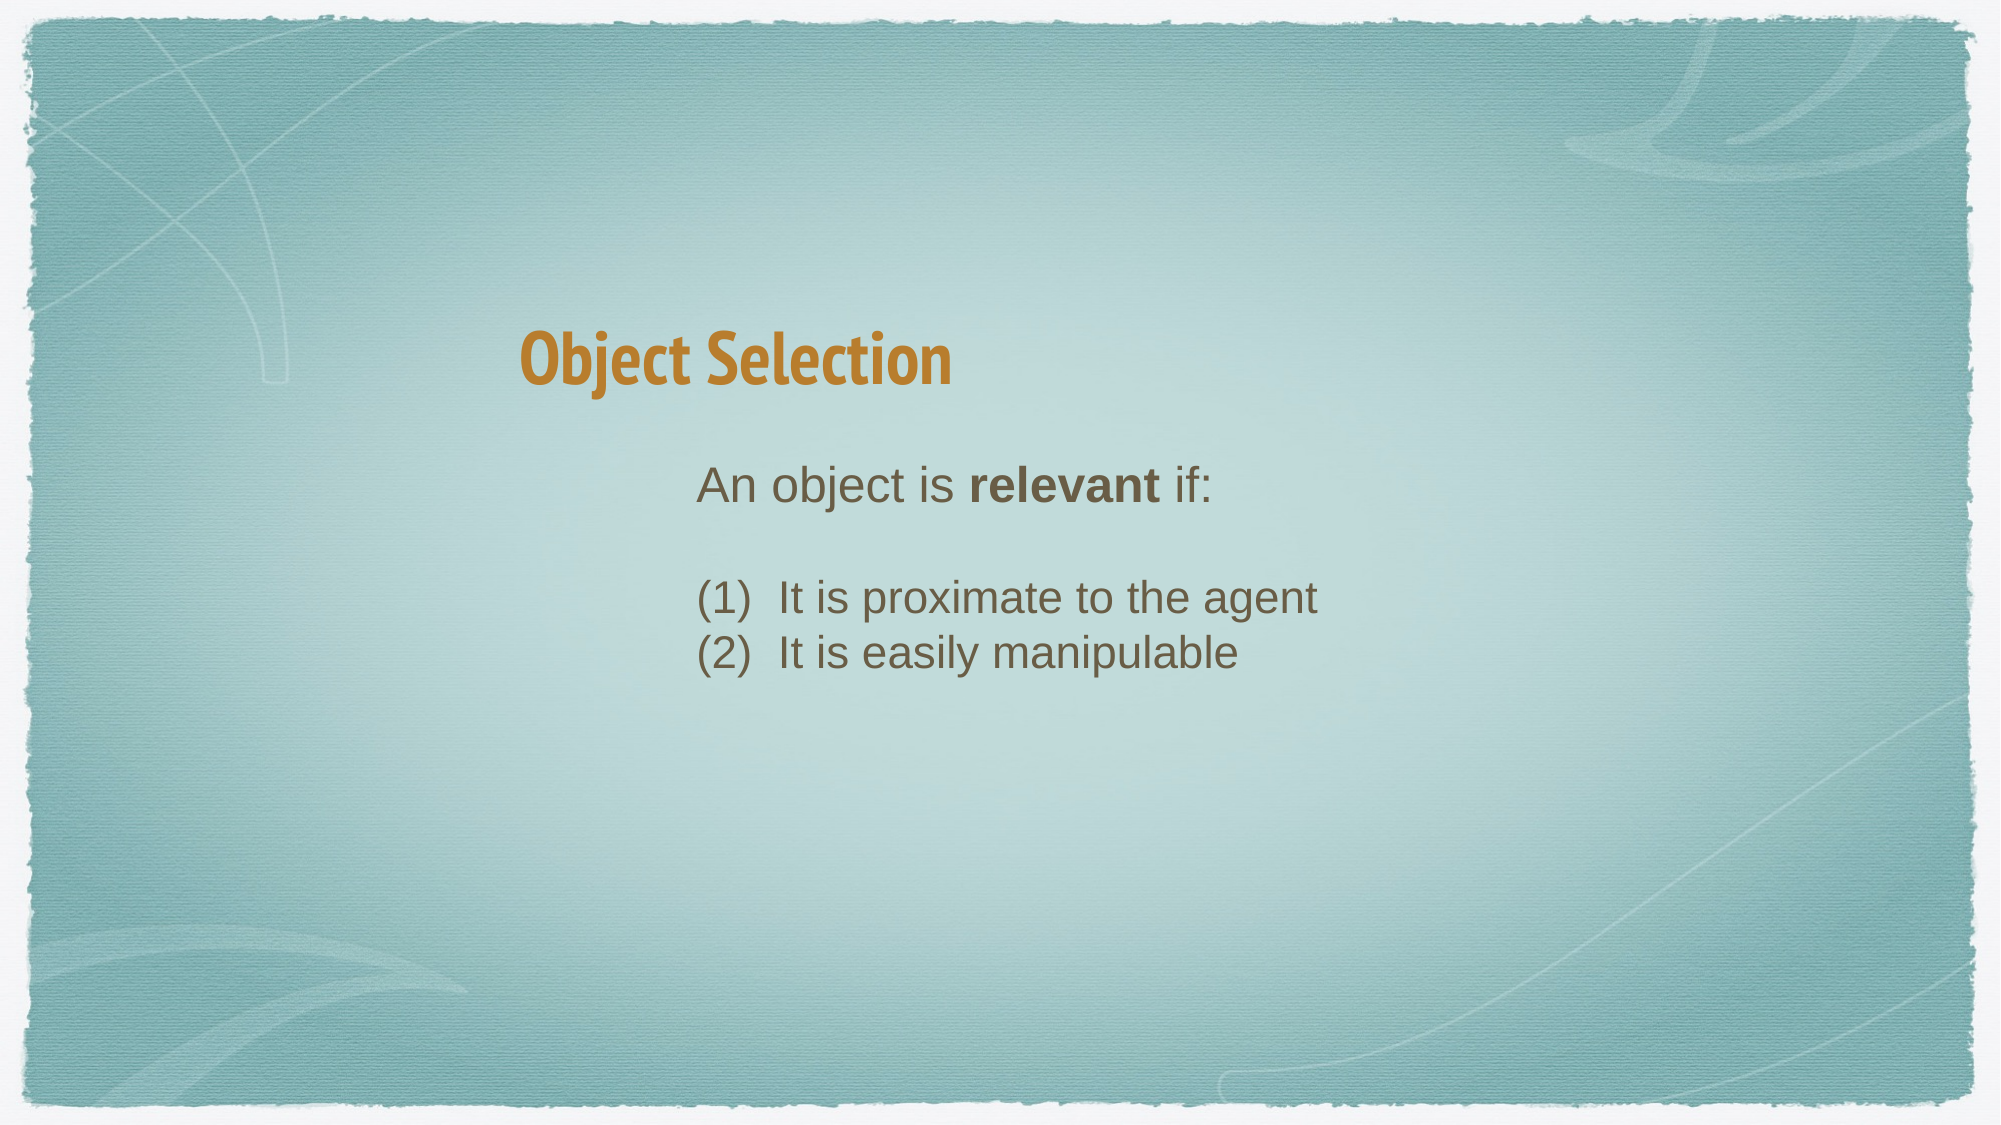

Object Selection
An object is relevant if:

  It is proximate to the agent
  It is easily manipulable